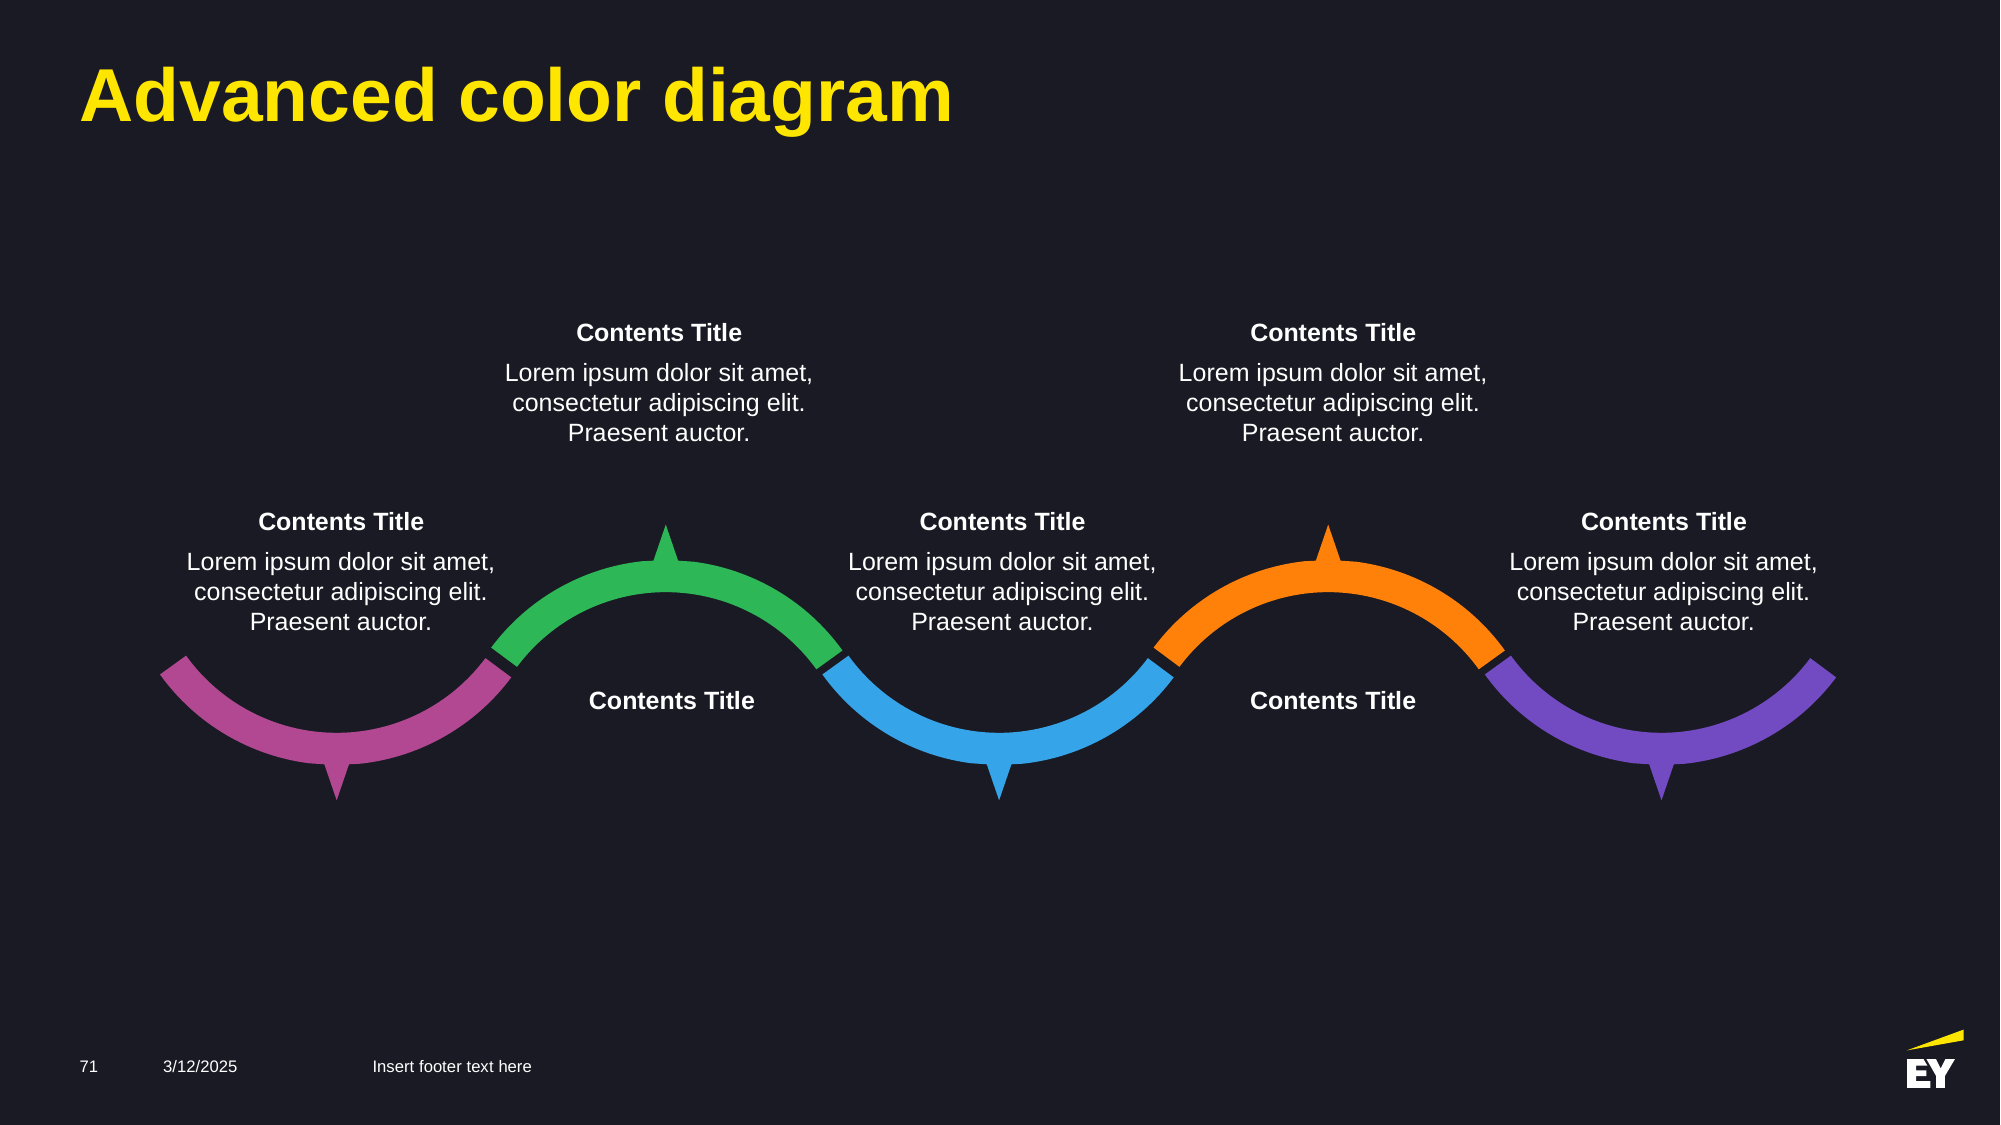

Use up to three colors for simple diagrams and the full palette for complex diagrams.
# Advanced color diagram
Contents Title
Lorem ipsum dolor sit amet, consectetur adipiscing elit. Praesent auctor.
Contents Title
Lorem ipsum dolor sit amet, consectetur adipiscing elit. Praesent auctor.
Contents Title
Lorem ipsum dolor sit amet, consectetur adipiscing elit. Praesent auctor.
Contents Title
Lorem ipsum dolor sit amet, consectetur adipiscing elit. Praesent auctor.
Contents Title
Lorem ipsum dolor sit amet, consectetur adipiscing elit. Praesent auctor.

Contents Title
Contents Title
71
3/12/2025
Insert footer text here